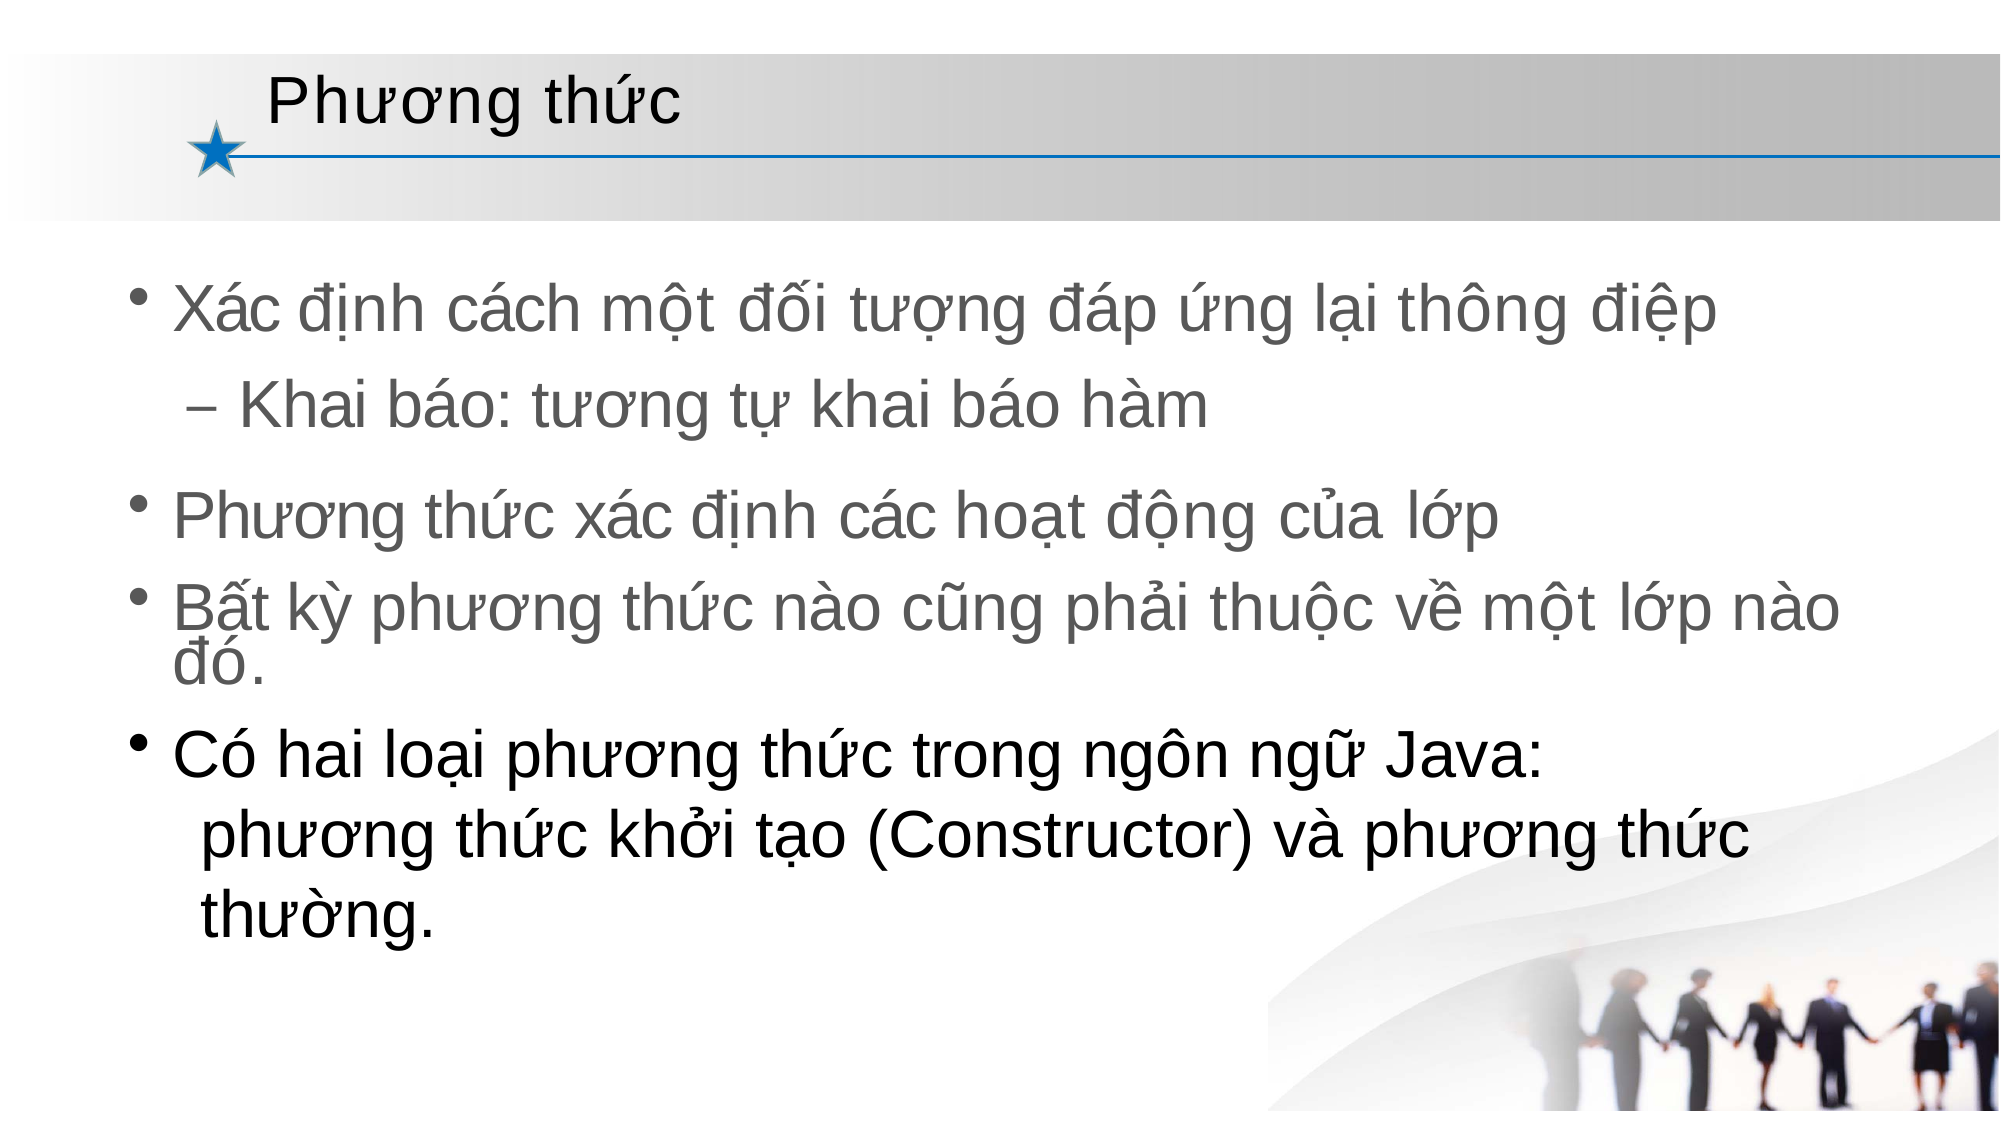

# Phương thức
Xác định cách một đối tượng đáp ứng lại thông điệp
− Khai báo: tương tự khai báo hàm
Phương thức xác định các hoạt động của lớp
Bất kỳ phương thức nào cũng phải thuộc về một lớp nào đó.
Có hai loại phương thức trong ngôn ngữ Java:
phương thức khởi tạo (Constructor) và phương thức thường.

16